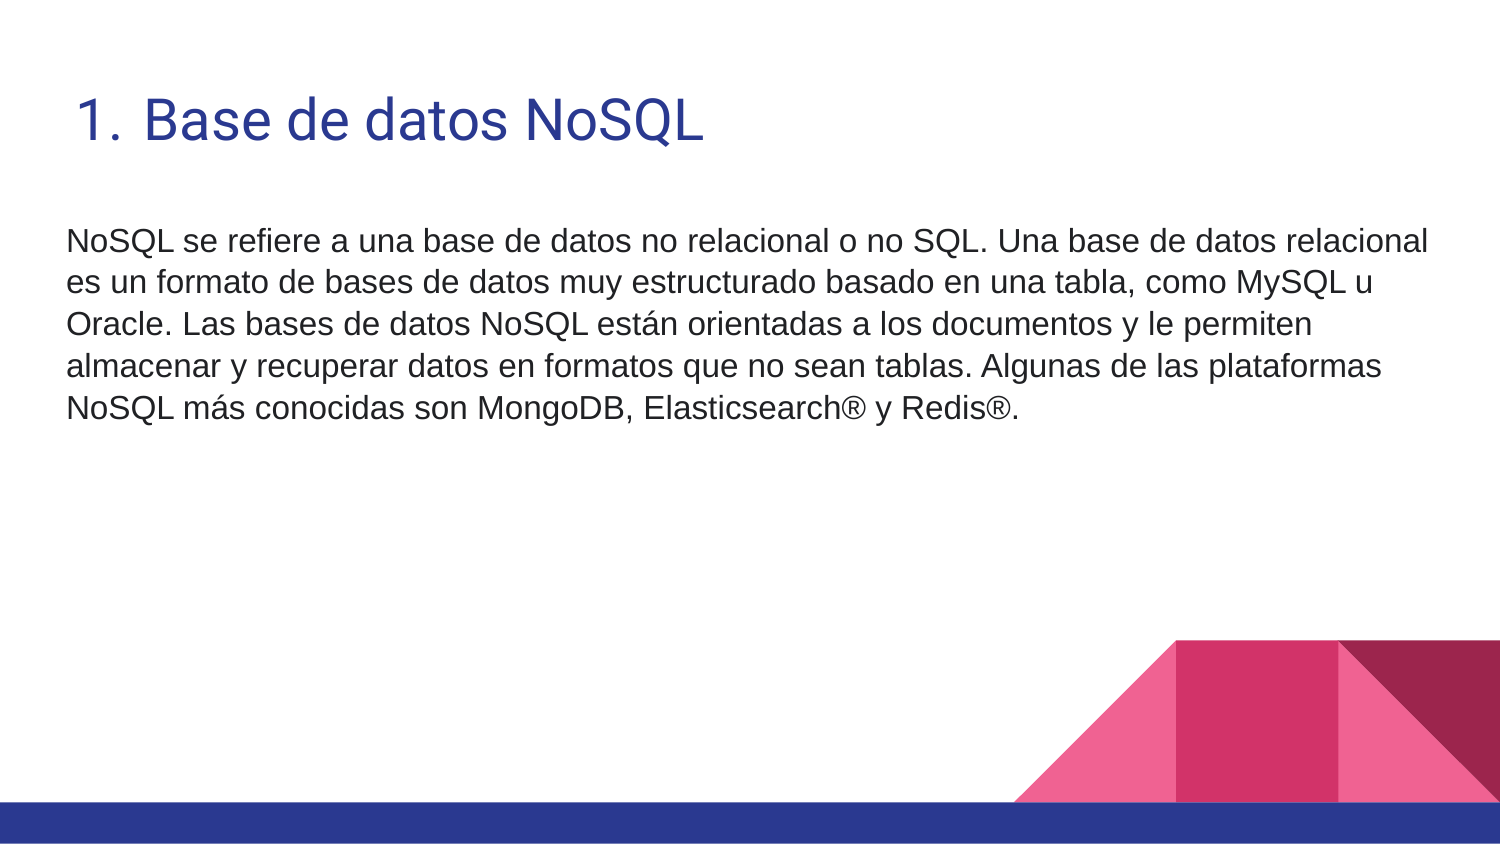

# Base de datos NoSQL
NoSQL se refiere a una base de datos no relacional o no SQL. Una base de datos relacional es un formato de bases de datos muy estructurado basado en una tabla, como MySQL u Oracle. Las bases de datos NoSQL están orientadas a los documentos y le permiten almacenar y recuperar datos en formatos que no sean tablas. Algunas de las plataformas NoSQL más conocidas son MongoDB, Elasticsearch® y Redis®.